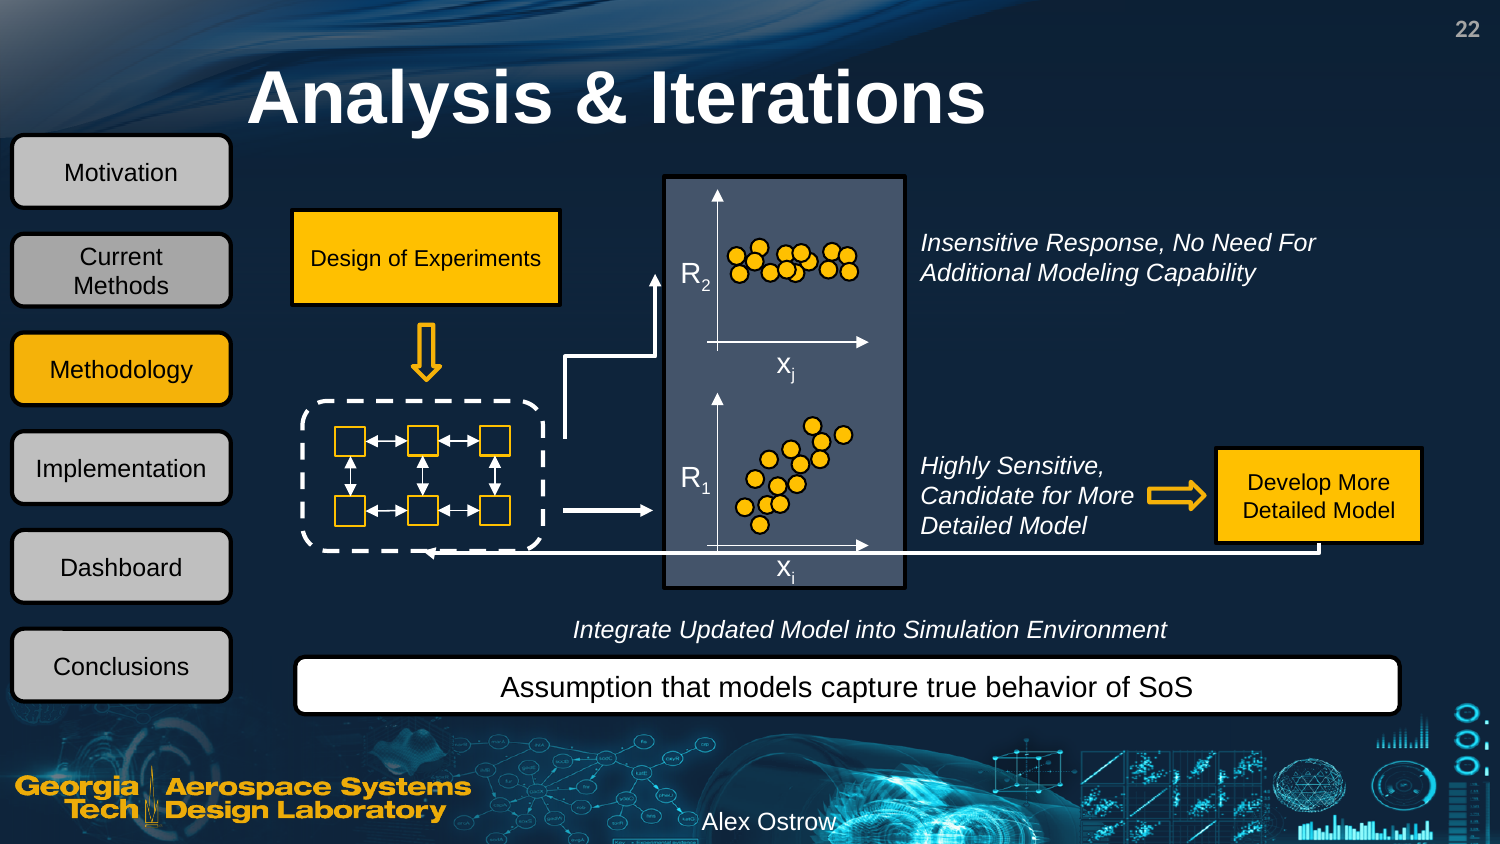

22
# Analysis & Iterations
Motivation

R2
xj

Design of Experiments
Insensitive Response, No Need For Additional Modeling Capability
Current Methods
Methodology

R1
xi

Implementation
Highly Sensitive, Candidate for More Detailed Model
Develop More Detailed Model

Dashboard
Integrate Updated Model into Simulation Environment
Conclusions
Assumption that models capture true behavior of SoS
Alex Ostrow